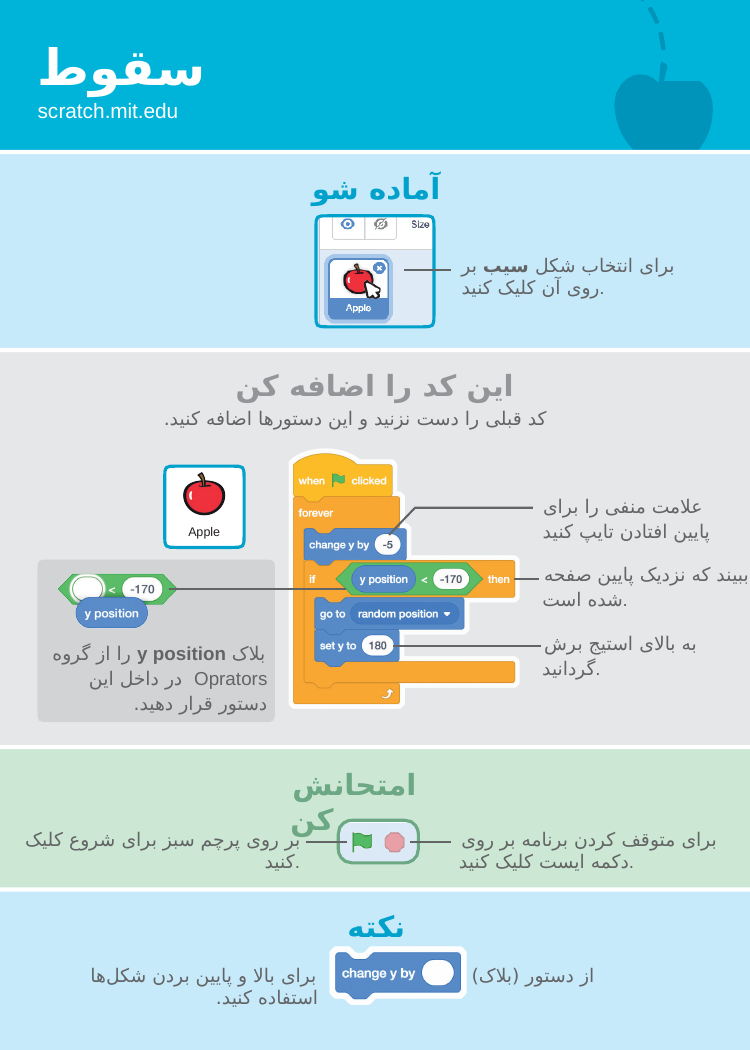

# سقوط
scratch.mit.edu

آماده شو

برای انتخاب شکل سیب بر روی آن کلیک کنید.

این کد را اضافه کن
کد قبلی را دست نزنید و این دستورها اضافه کنید.

علامت منفی را برای پایین افتادن تایپ کنید

Apple

ببیند که نزدیک پایین صفحه شده است.

به بالای استیج برش گردانید.
بلاک y position را از گروه Oprators  در داخل این دستور قرار دهید.

امتحانش کن

بر روی پرچم سبز برای شروع کلیک کنید.
برای متوقف کردن برنامه بر روی دکمه ایست کلیک کنید.

نکته

برای بالا و پایین بردن شکل‌ها استفاده کنید.
از دستور (بلاک)